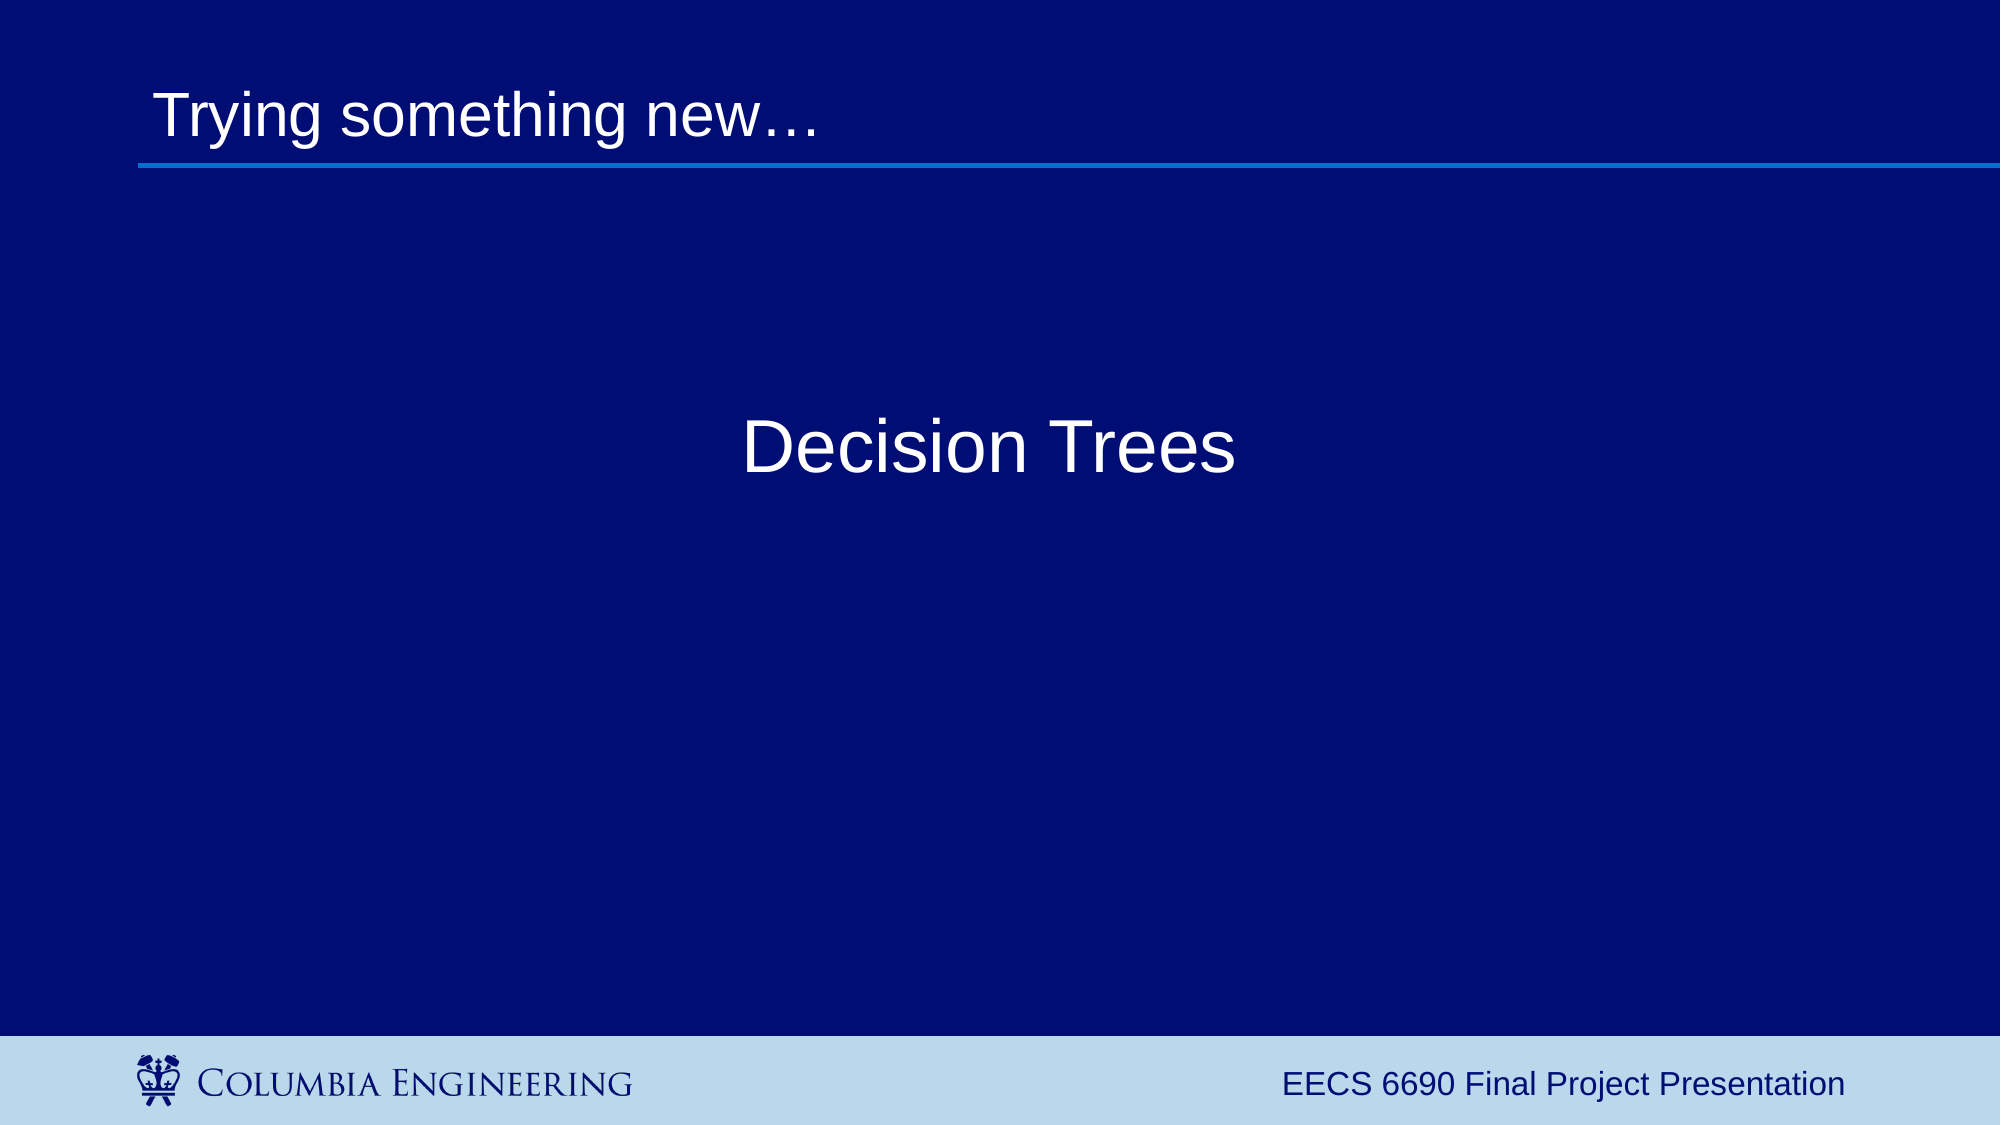

Trying something new…
# Decision Trees
EECS 6690 Final Project Presentation